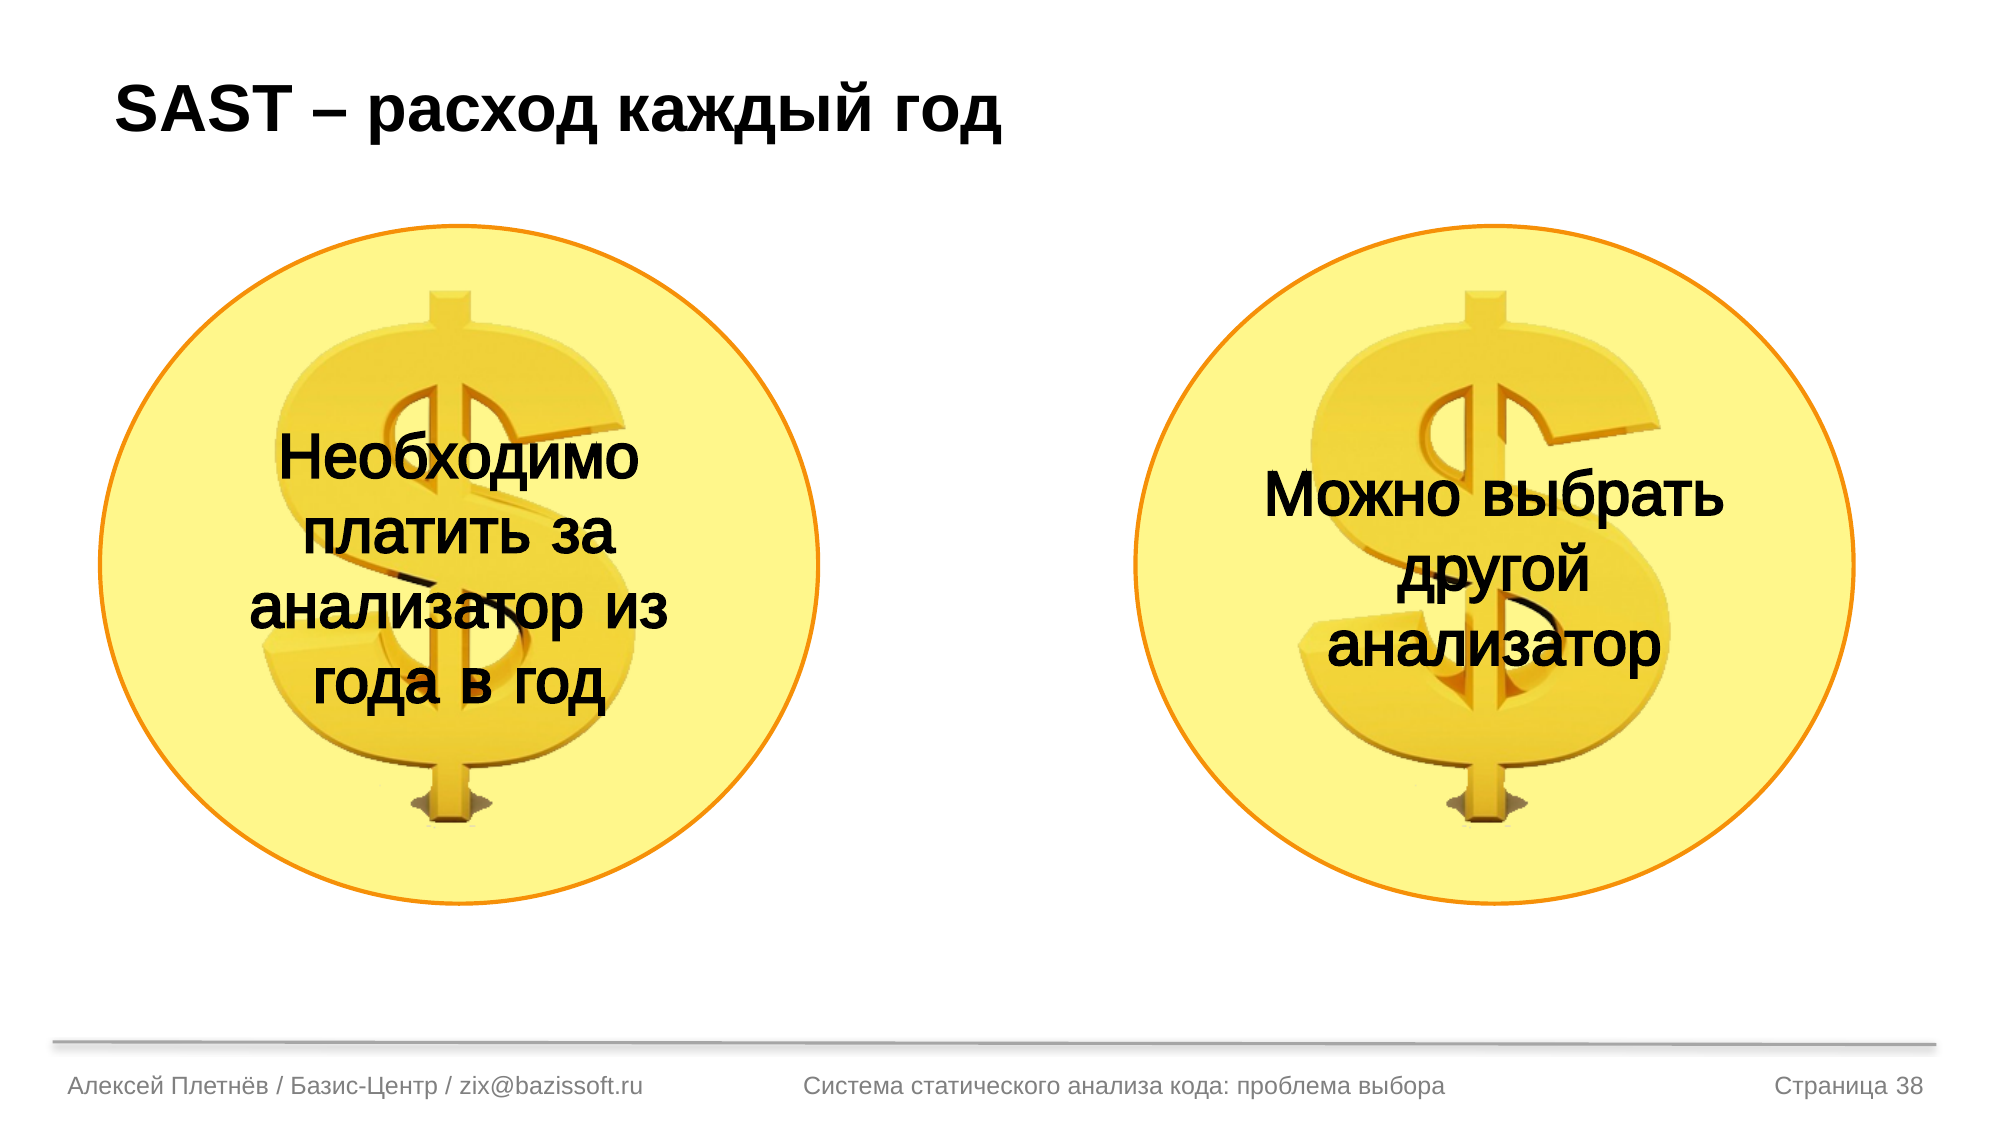

# SAST – расход каждый год
Можно выбрать другой анализатор
Необходимо платить за анализатор из года в год